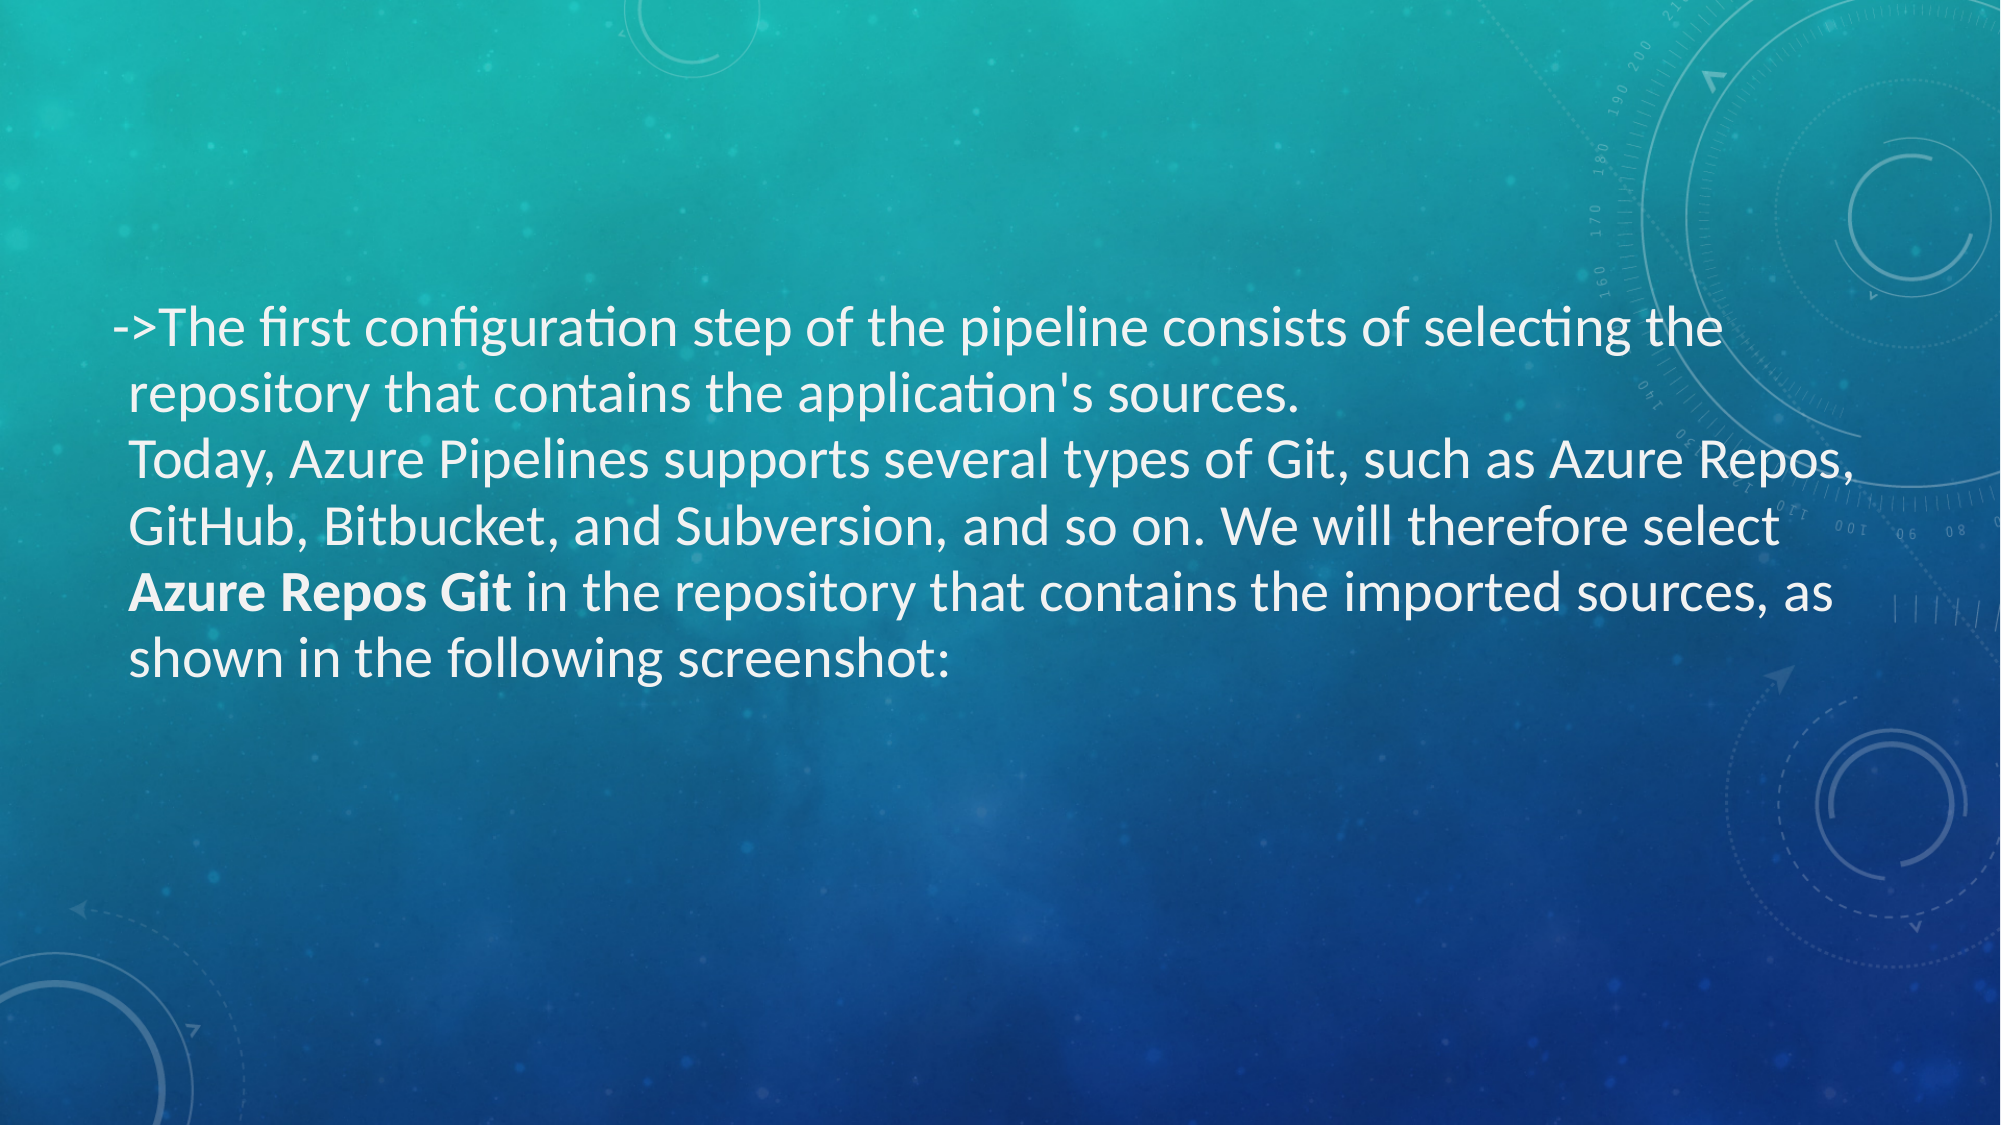

# ->The first configuration step of the pipeline consists of selecting the repository that contains the application's sources. Today, Azure Pipelines supports several types of Git, such as Azure Repos, GitHub, Bitbucket, and Subversion, and so on. We will therefore select Azure Repos Git in the repository that contains the imported sources, as shown in the following screenshot: